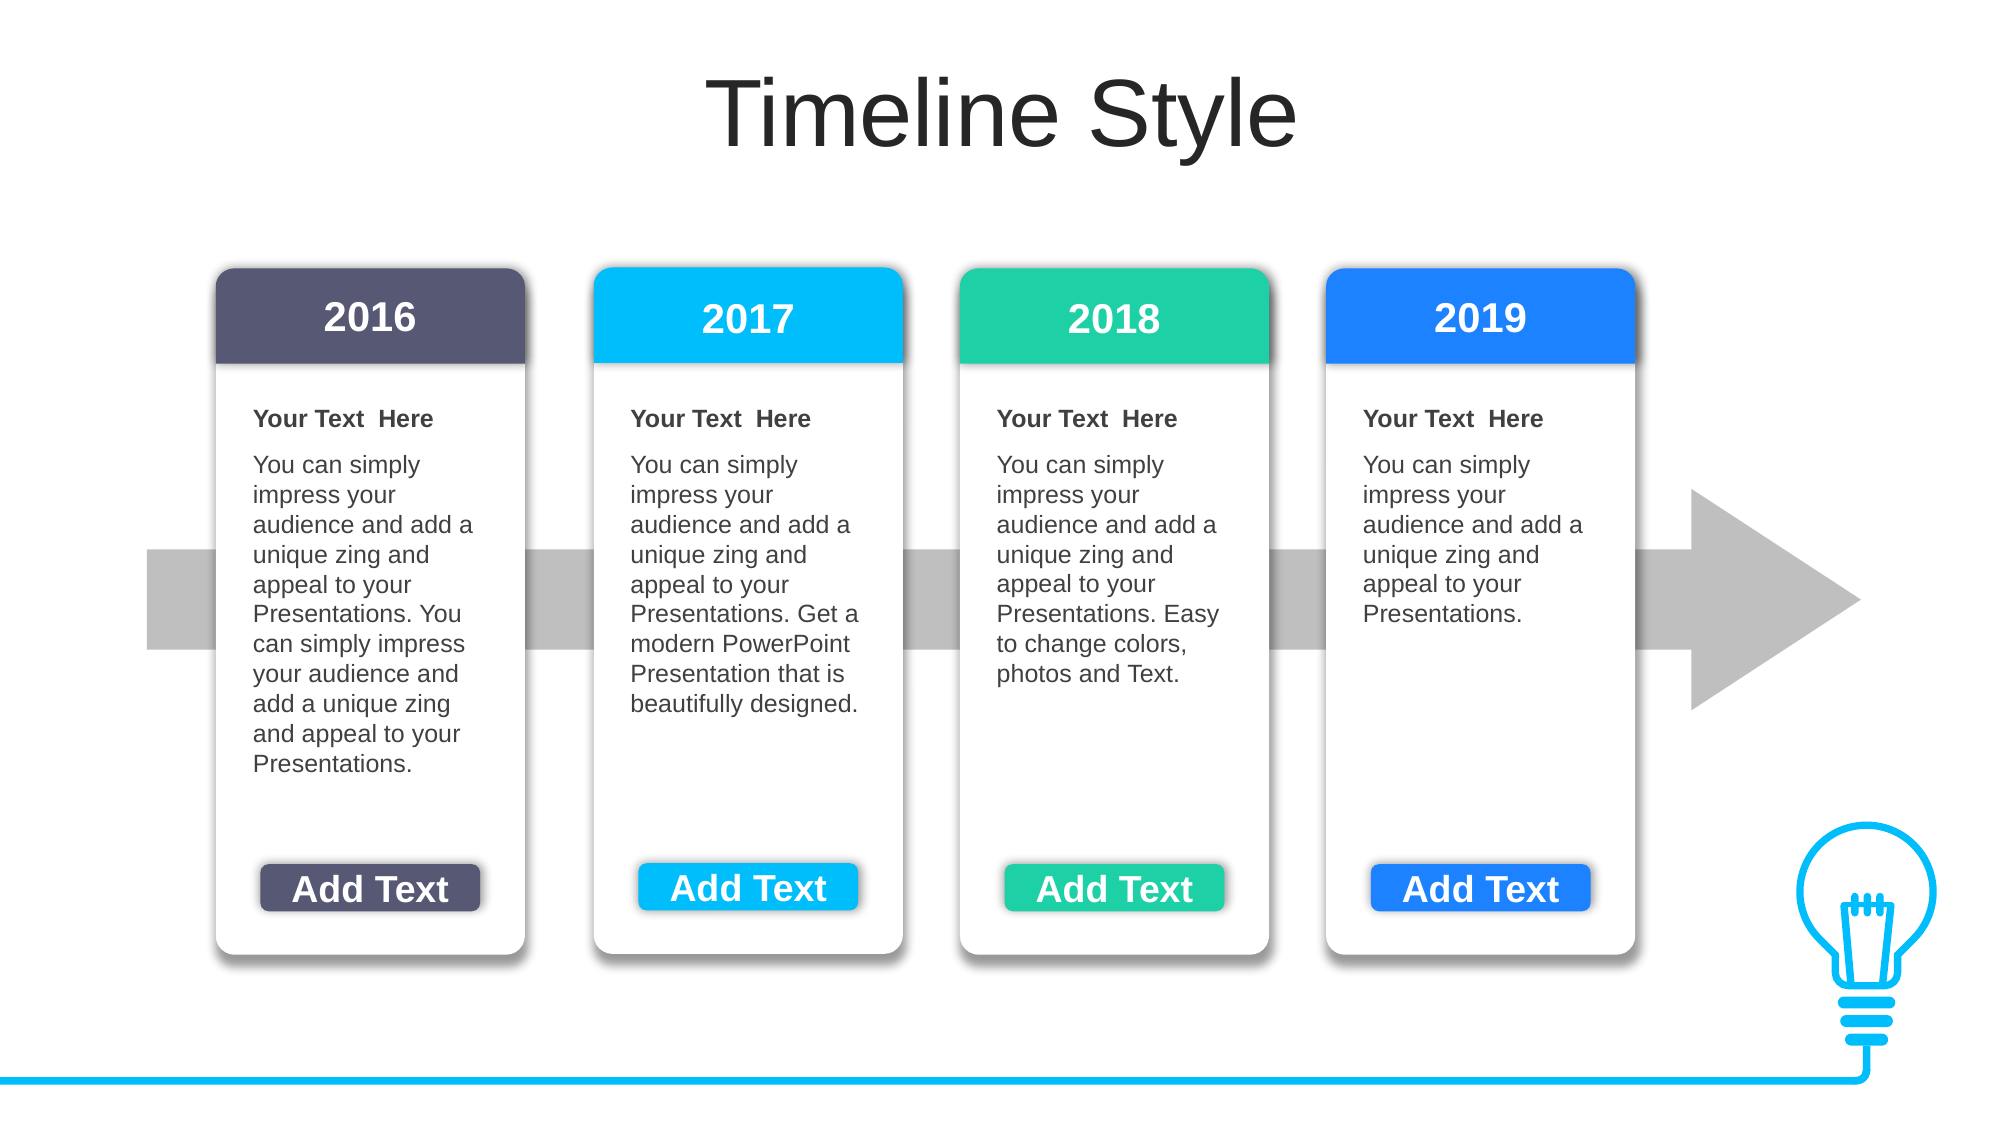

Timeline Style

2016
2019
2017
2018
Your Text  Here
You can simply impress your audience and add a unique zing and appeal to your Presentations. You can simply impress your audience and add a unique zing and appeal to your Presentations.
Your Text  Here
You can simply impress your audience and add a unique zing and appeal to your Presentations. Get a modern PowerPoint  Presentation that is beautifully designed.
Your Text  Here
You can simply impress your audience and add a unique zing and appeal to your Presentations. Easy to change colors, photos and Text.
Your Text  Here
You can simply impress your audience and add a unique zing and appeal to your Presentations.

Add Text
Add Text
Add Text
Add Text